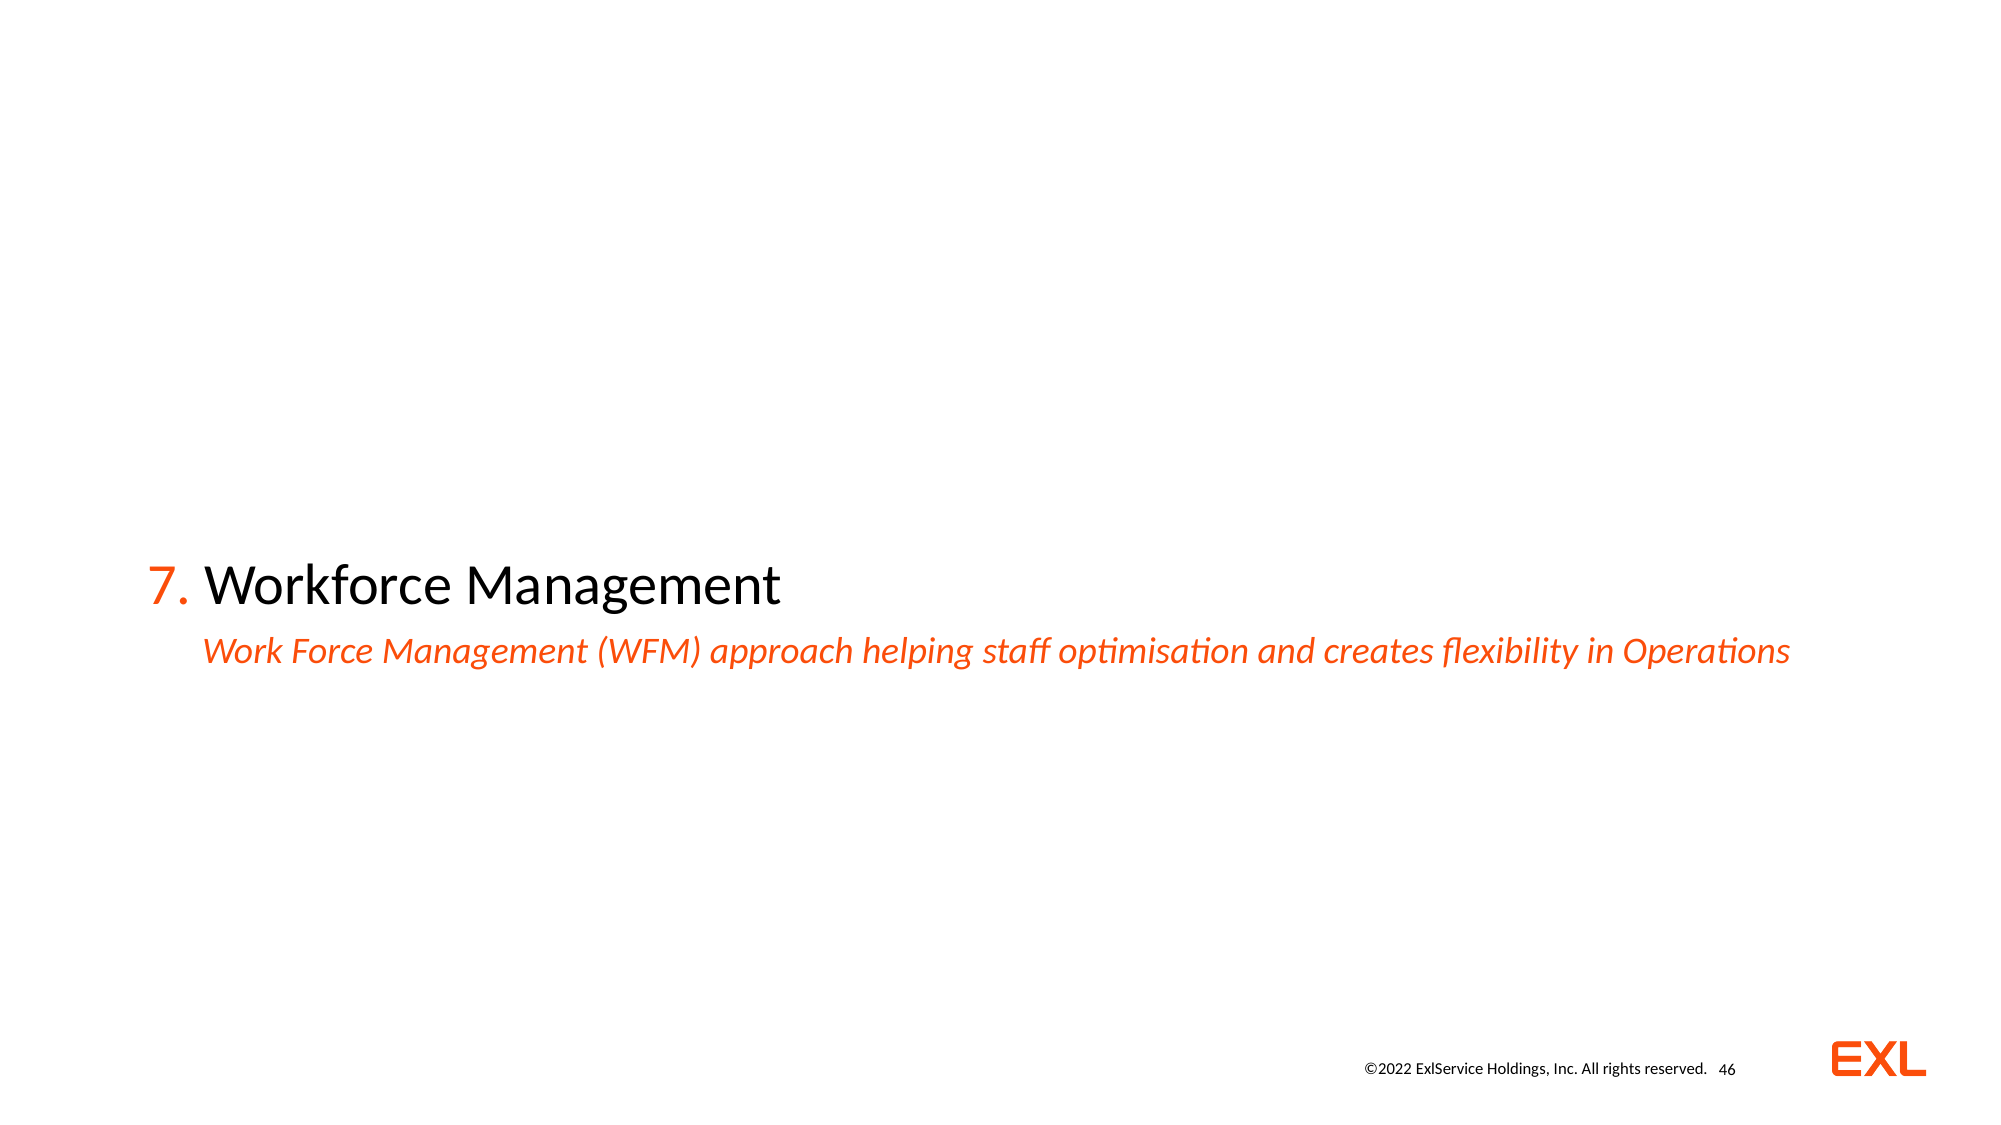

7. Workforce Management
Work Force Management (WFM) approach helping staff optimisation and creates flexibility in Operations